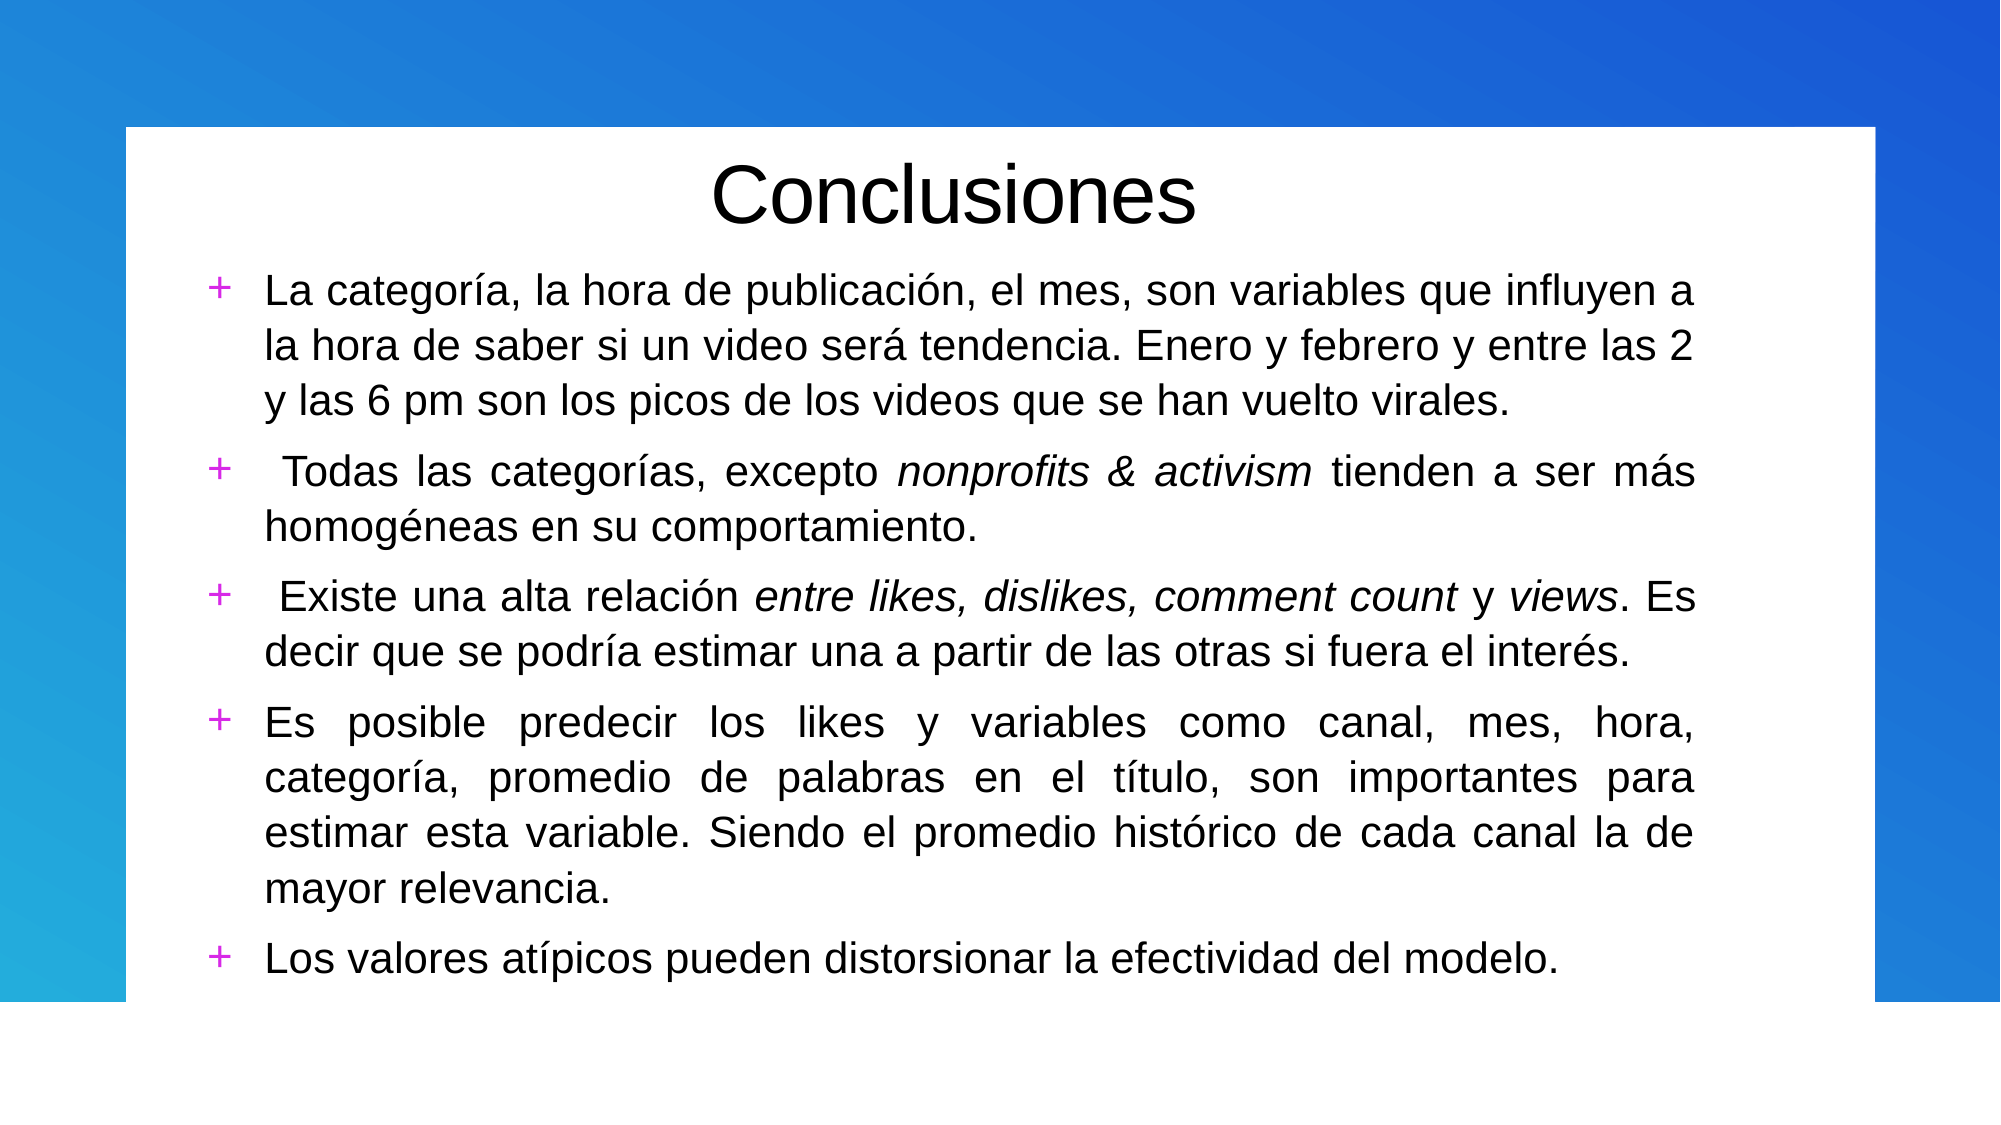

# Conclusiones
La categoría, la hora de publicación, el mes, son variables que influyen a la hora de saber si un video será tendencia. Enero y febrero y entre las 2 y las 6 pm son los picos de los videos que se han vuelto virales.
 Todas las categorías, excepto nonprofits & activism tienden a ser más homogéneas en su comportamiento.
 Existe una alta relación entre likes, dislikes, comment count y views. Es decir que se podría estimar una a partir de las otras si fuera el interés.
Es posible predecir los likes y variables como canal, mes, hora, categoría, promedio de palabras en el título, son importantes para estimar esta variable. Siendo el promedio histórico de cada canal la de mayor relevancia.
Los valores atípicos pueden distorsionar la efectividad del modelo.